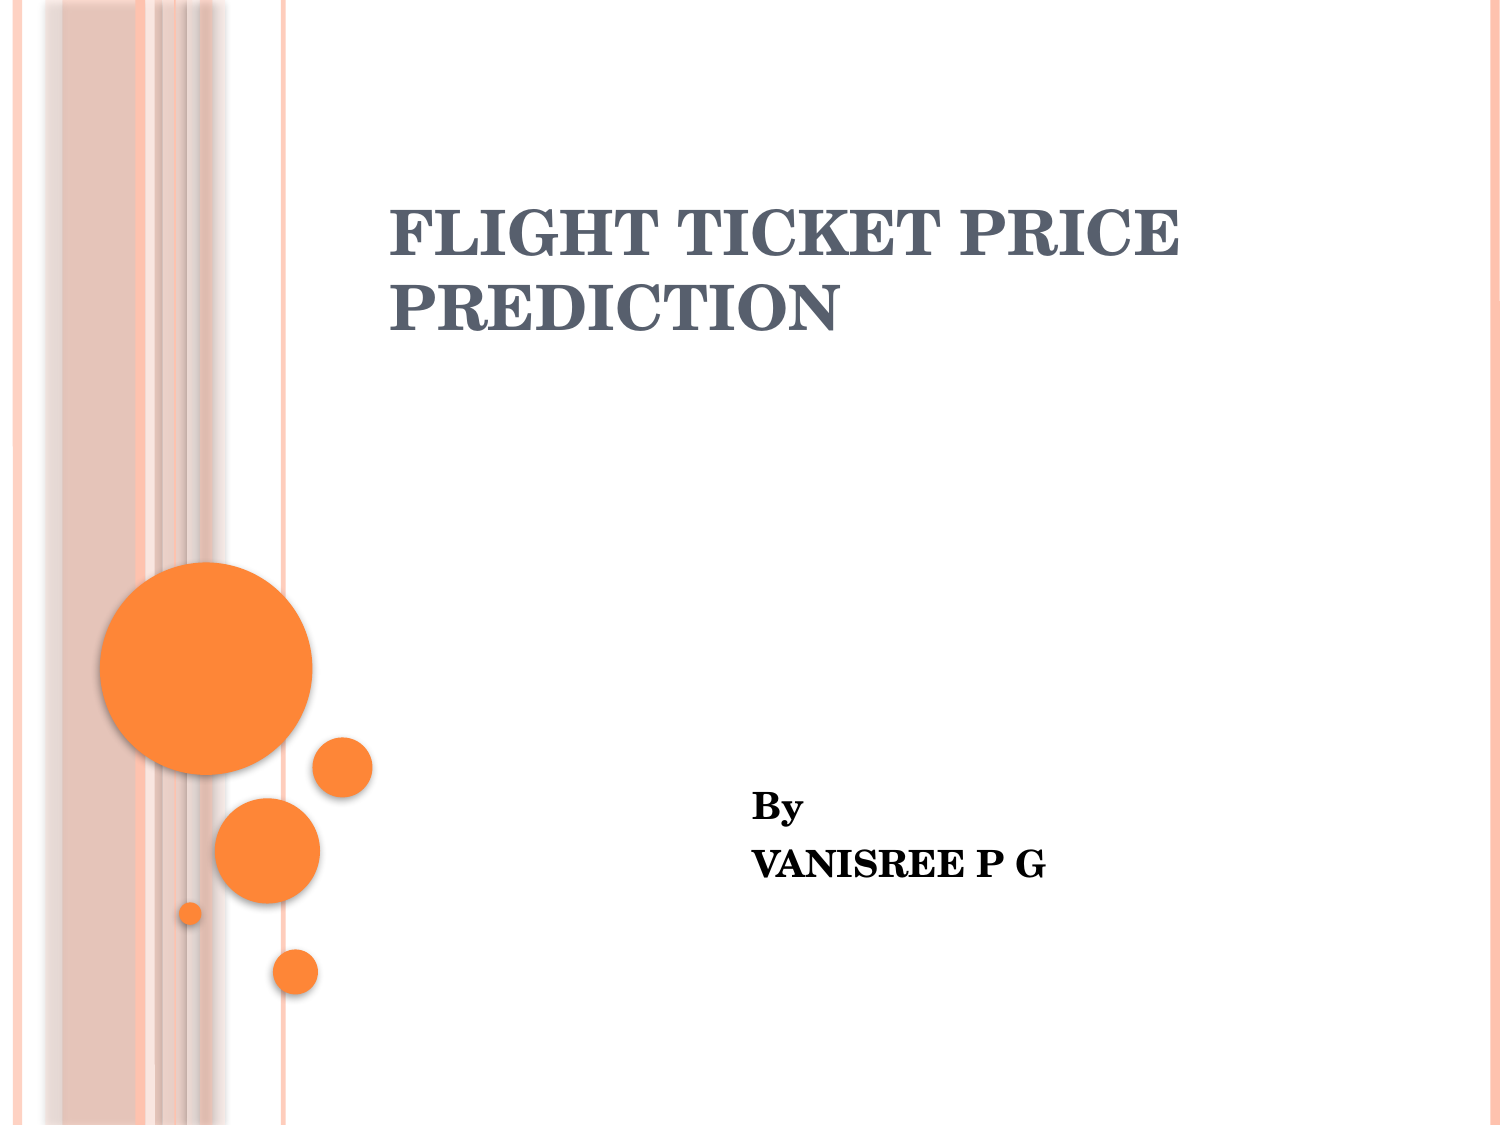

# Flight Ticket Price Prediction
By
VANISREE P G